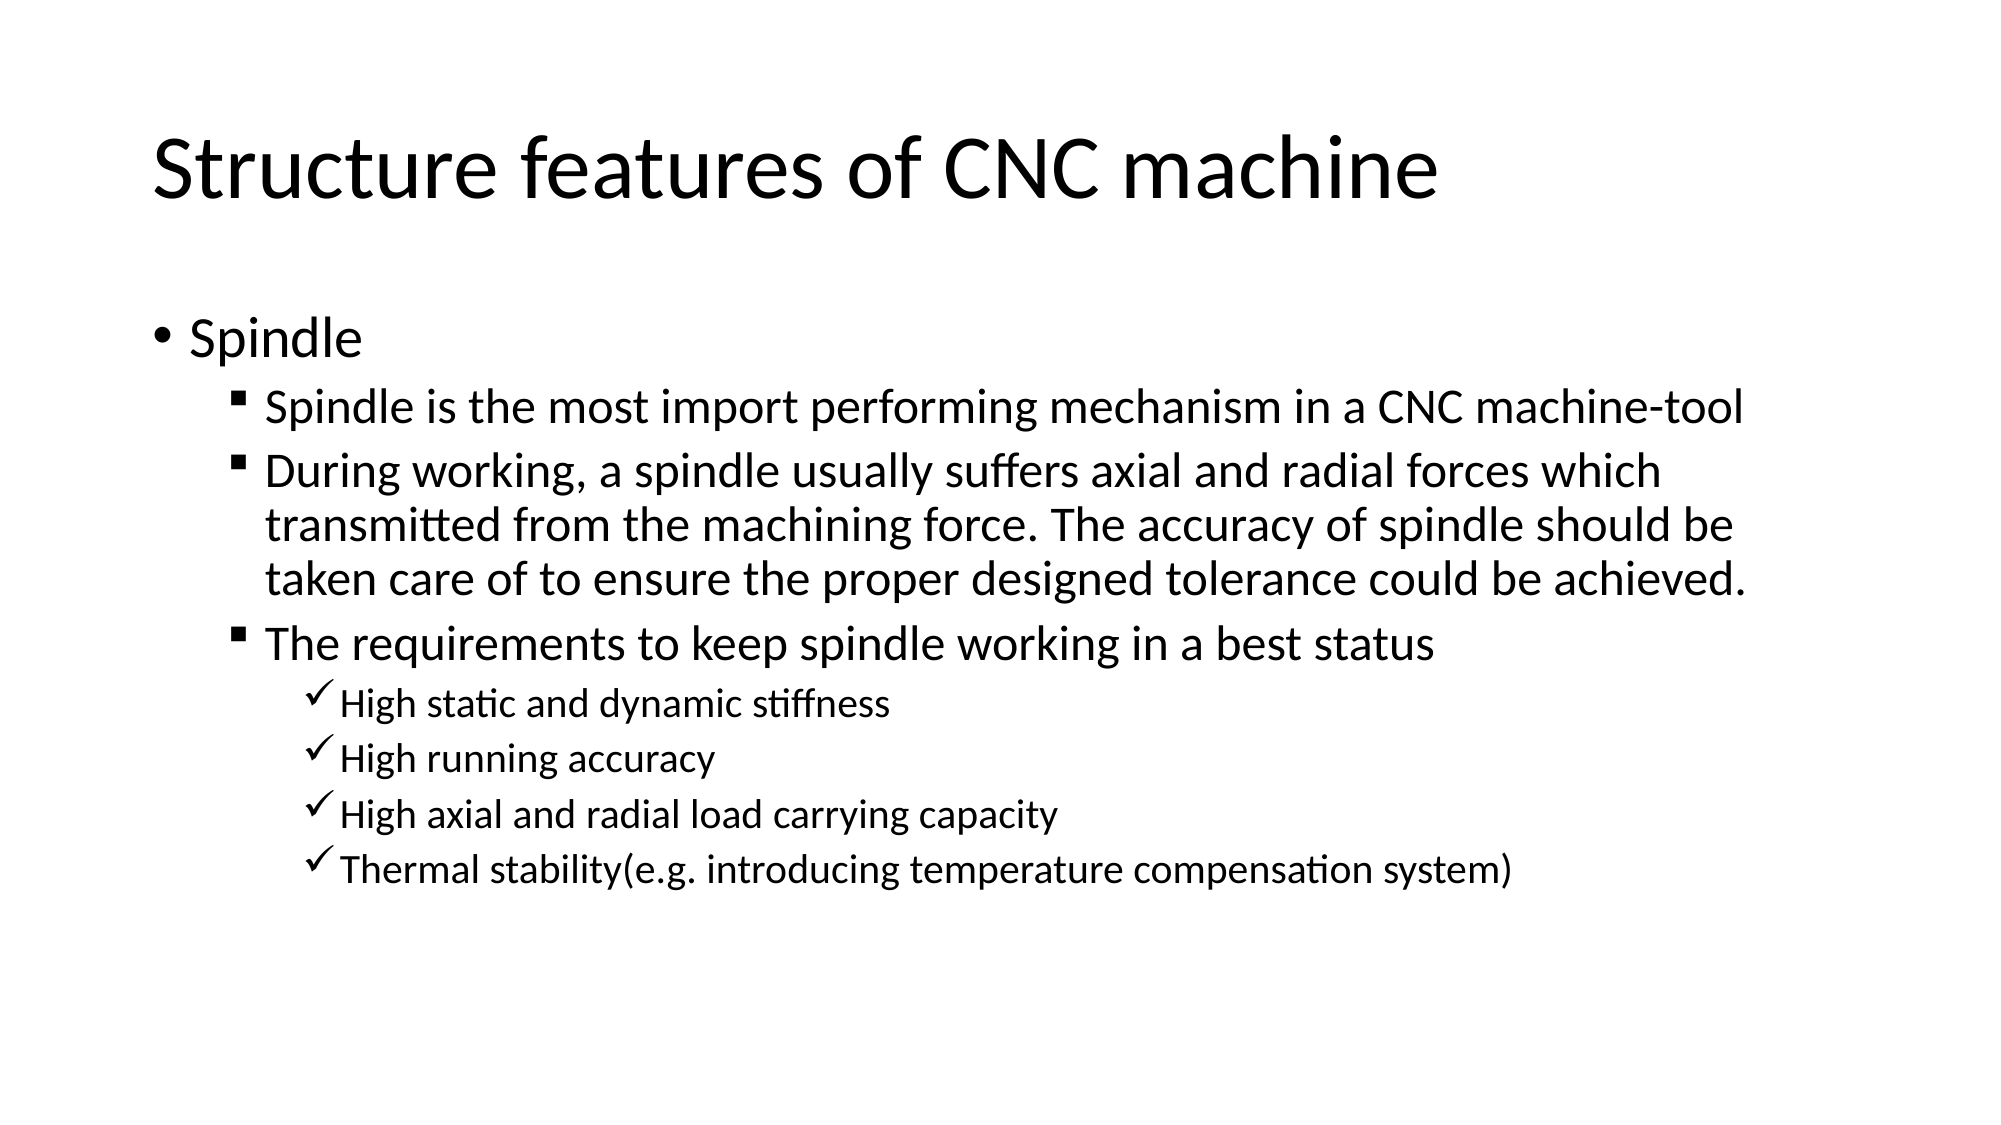

# Structure features of CNC machine
Spindle
Spindle is the most import performing mechanism in a CNC machine-tool
During working, a spindle usually suffers axial and radial forces which transmitted from the machining force. The accuracy of spindle should be taken care of to ensure the proper designed tolerance could be achieved.
The requirements to keep spindle working in a best status
High static and dynamic stiffness
High running accuracy
High axial and radial load carrying capacity
Thermal stability(e.g. introducing temperature compensation system)